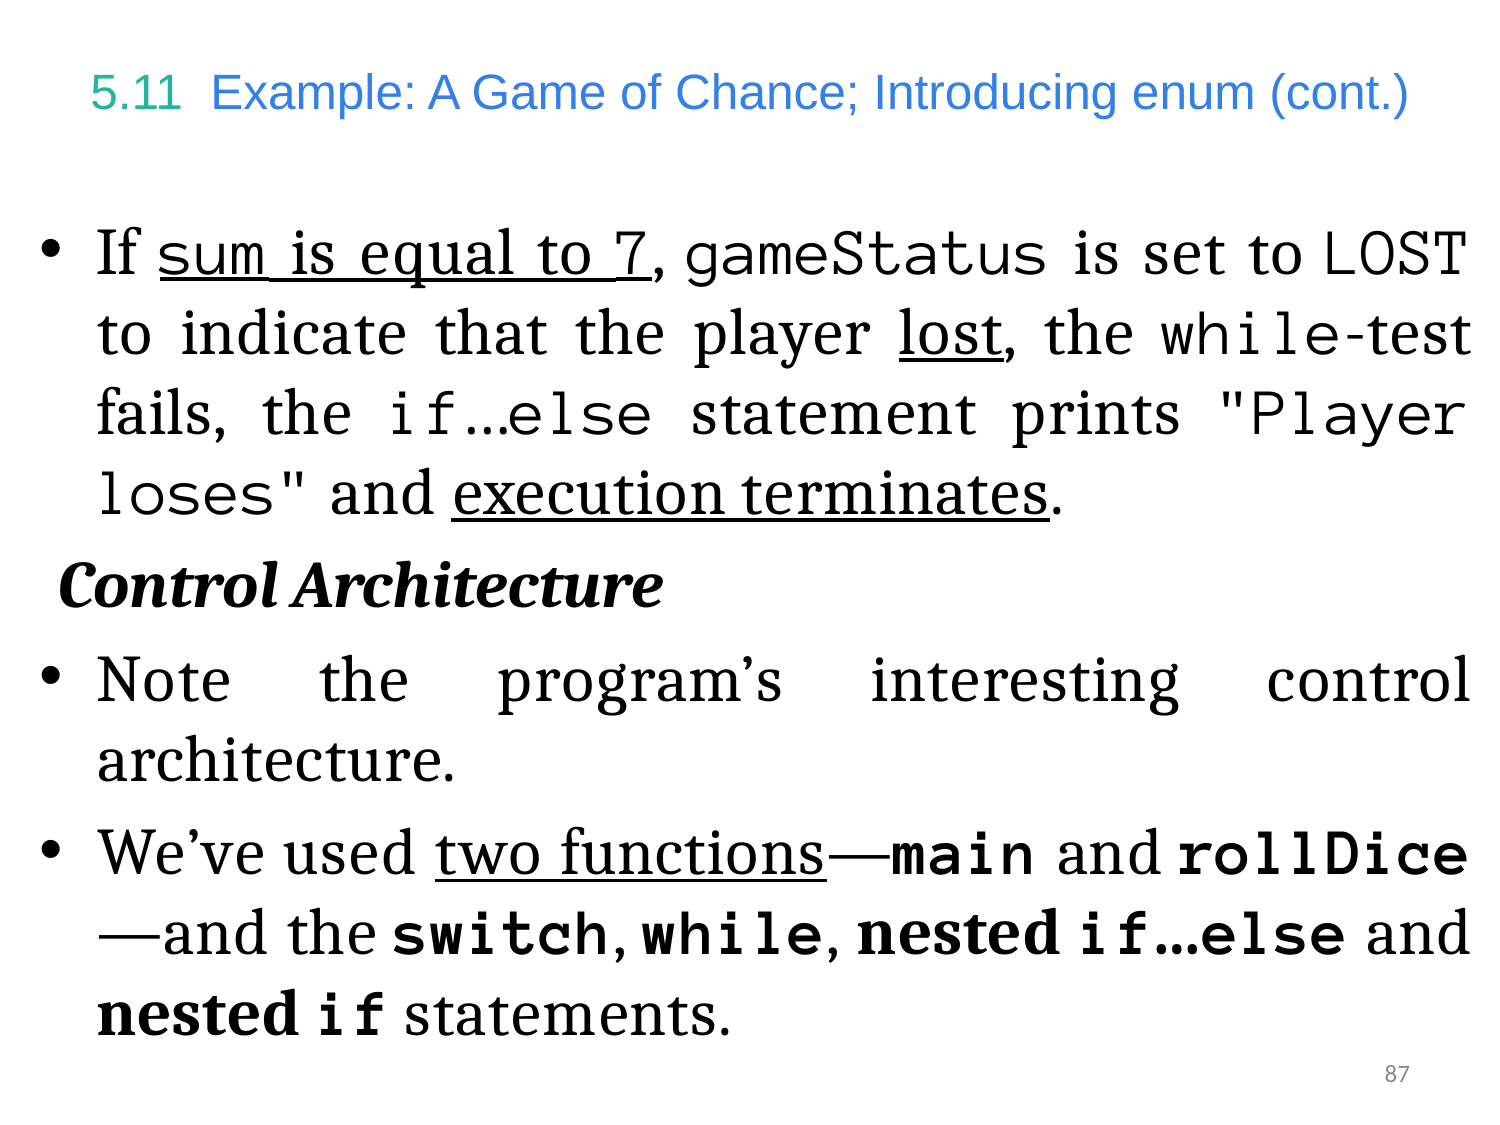

# 5.11  Example: A Game of Chance; Introducing enum (cont.)
If sum is equal to 7, gameStatus is set to LOST to indicate that the player lost, the while-test fails, the if…else statement prints "Player loses" and execution terminates.
Control Architecture
Note the program’s interesting control architecture.
We’ve used two functions—main and rollDice—and the switch, while, nested if…else and nested if statements.

87